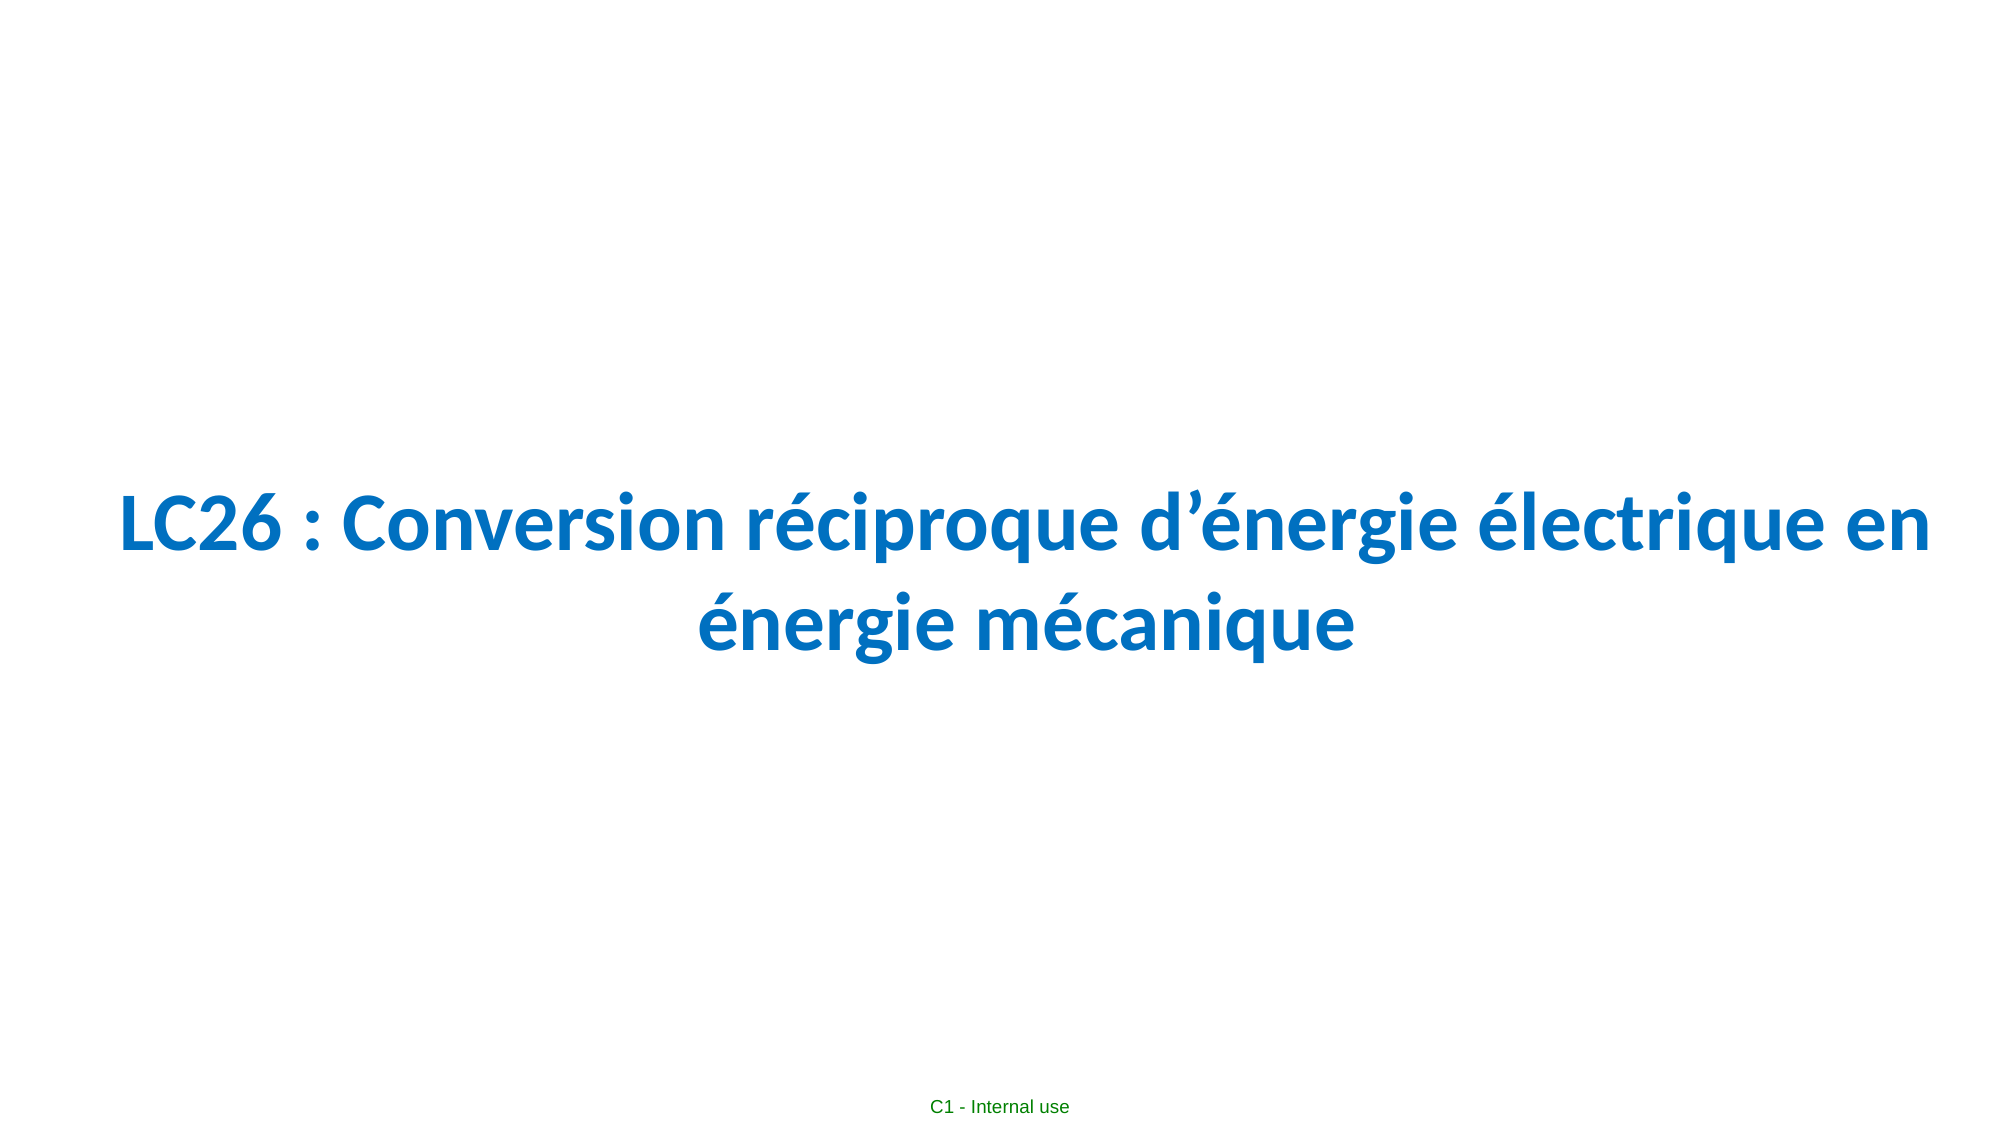

LC26 : Conversion réciproque d’énergie électrique en énergie mécanique